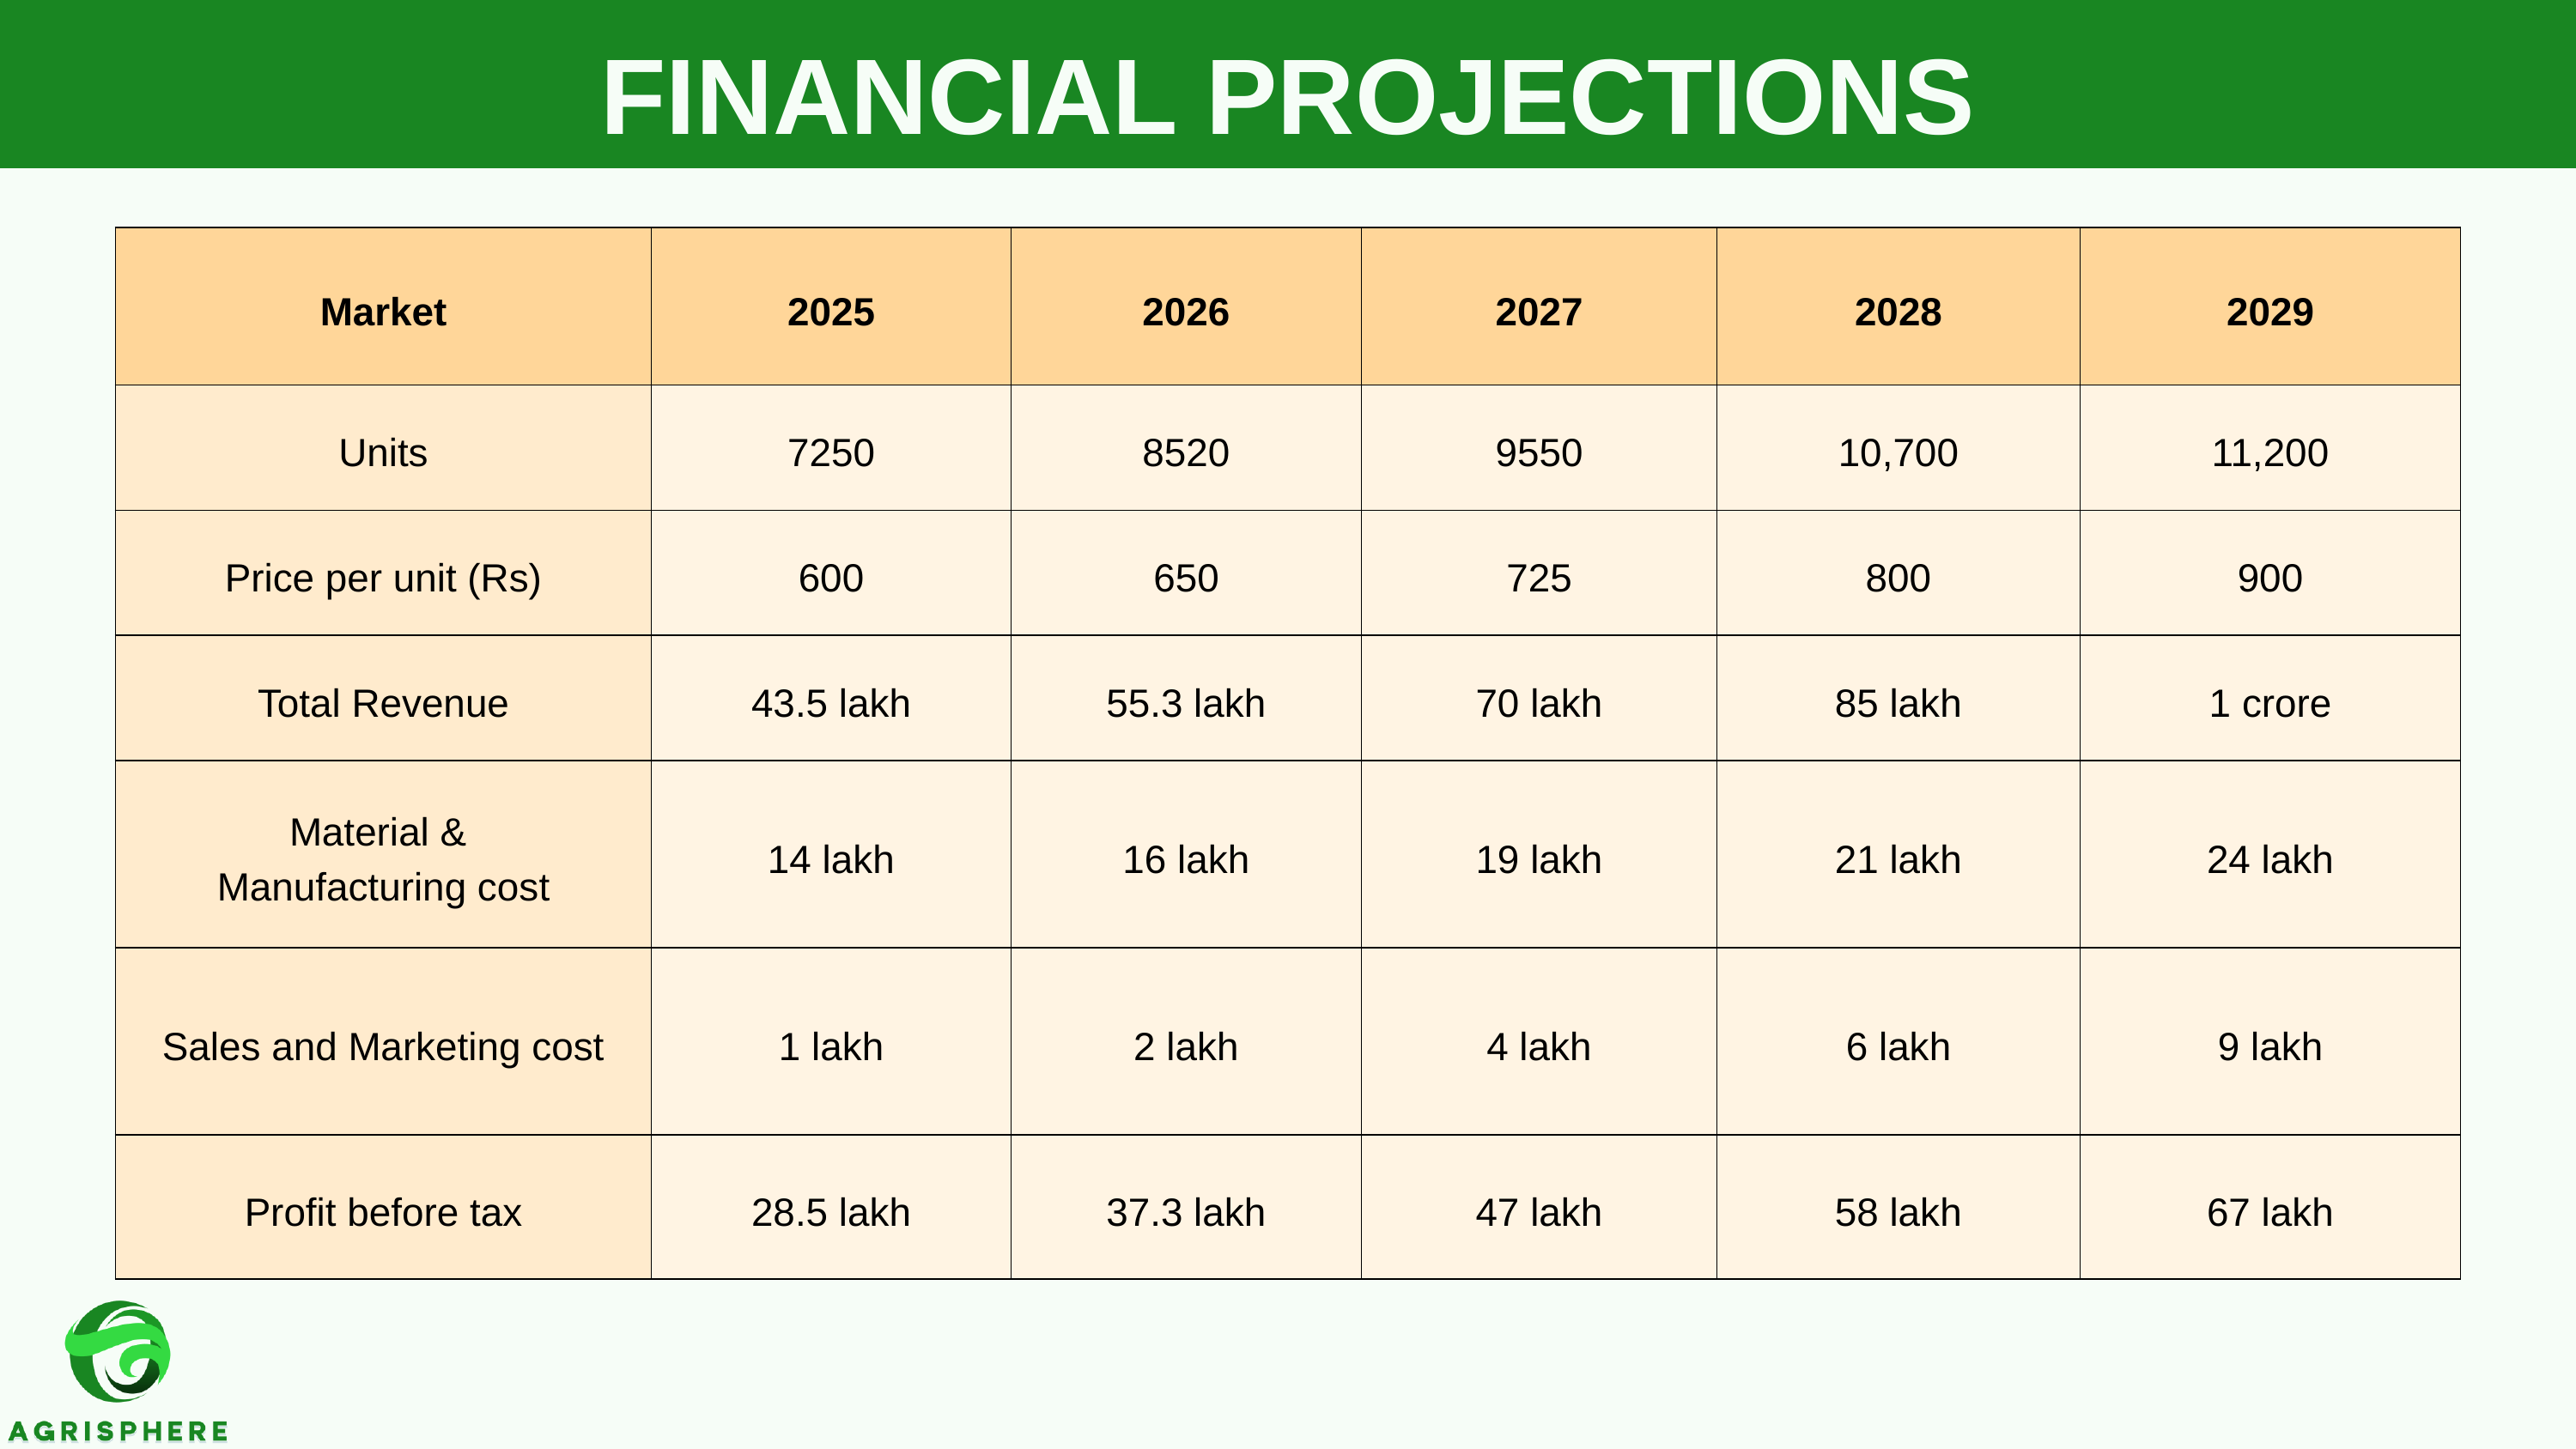

FINANCIAL PROJECTIONS
| Market | 2025 | 2026 | 2027 | 2028 | 2029 |
| --- | --- | --- | --- | --- | --- |
| Units | 7250 | 8520 | 9550 | 10,700 | 11,200 |
| Price per unit (Rs) | 600 | 650 | 725 | 800 | 900 |
| Total Revenue | 43.5 lakh | 55.3 lakh | 70 lakh | 85 lakh | 1 crore |
| Material & Manufacturing cost | 14 lakh | 16 lakh | 19 lakh | 21 lakh | 24 lakh |
| Sales and Marketing cost | 1 lakh | 2 lakh | 4 lakh | 6 lakh | 9 lakh |
| Profit before tax | 28.5 lakh | 37.3 lakh | 47 lakh | 58 lakh | 67 lakh |